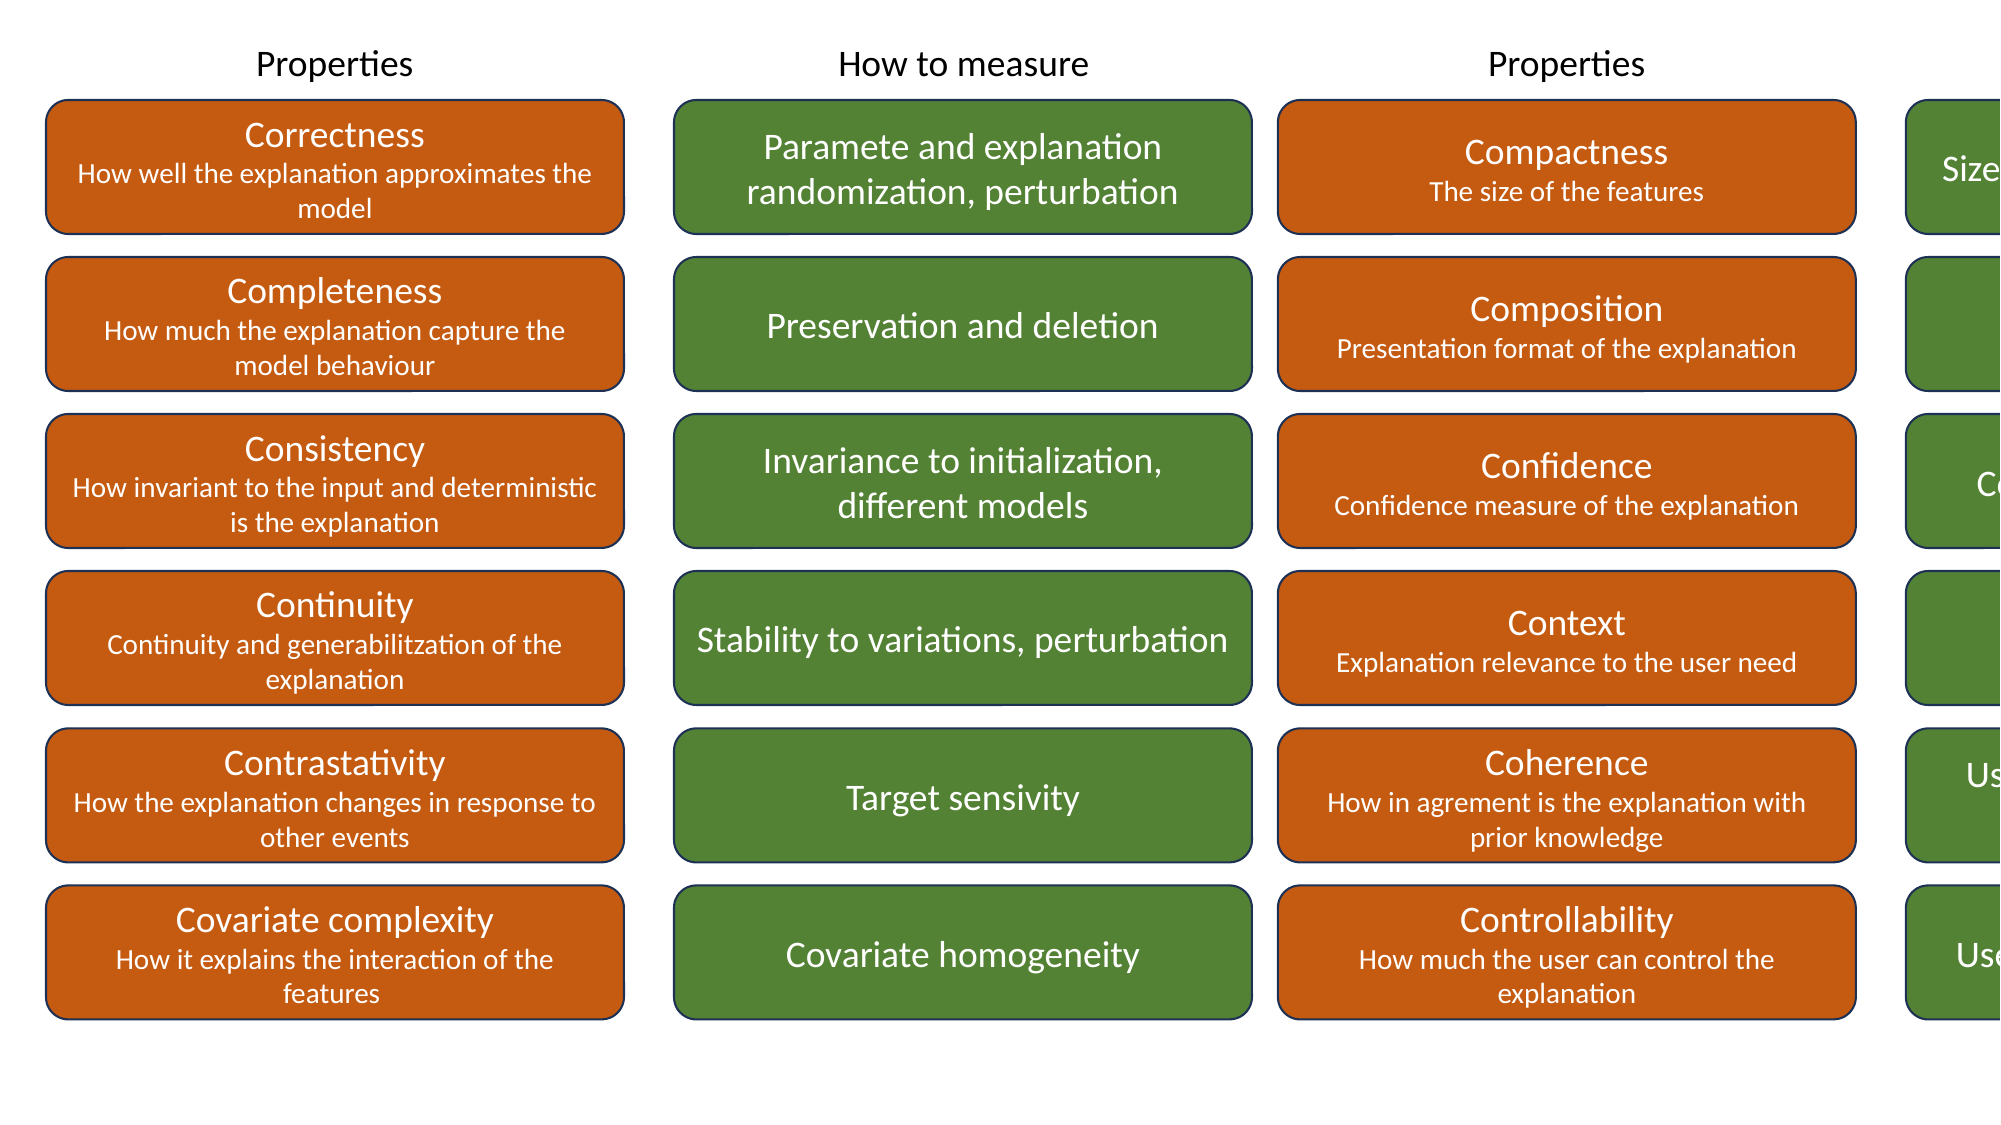

Properties
How to measure
Properties
How to measure
Correctness
How well the explanation approximates the model
Paramete and explanation randomization, perturbation
Compactness
The size of the features
Size, counterfactual compactness
Completeness
How much the explanation capture the model behaviour
Preservation and deletion
Composition
Presentation format of the explanation
User analysis
Consistency
How invariant to the input and deterministic is the explanation
Invariance to initialization, different models
Confidence
Confidence measure of the explanation
Confidence interval accuracy
Continuity
Continuity and generabilitzation of the explanation
Stability to variations, perturbation
Context
Explanation relevance to the user need
User analysis
Contrastativity
How the explanation changes in response to other events
Target sensivity
Coherence
How in agrement is the explanation with prior knowledge
User analysis, agreement with ground truth
Covariate complexity
How it explains the interaction of the features
Covariate homogeneity
Controllability
How much the user can control the explanation
User analysis, degree of control